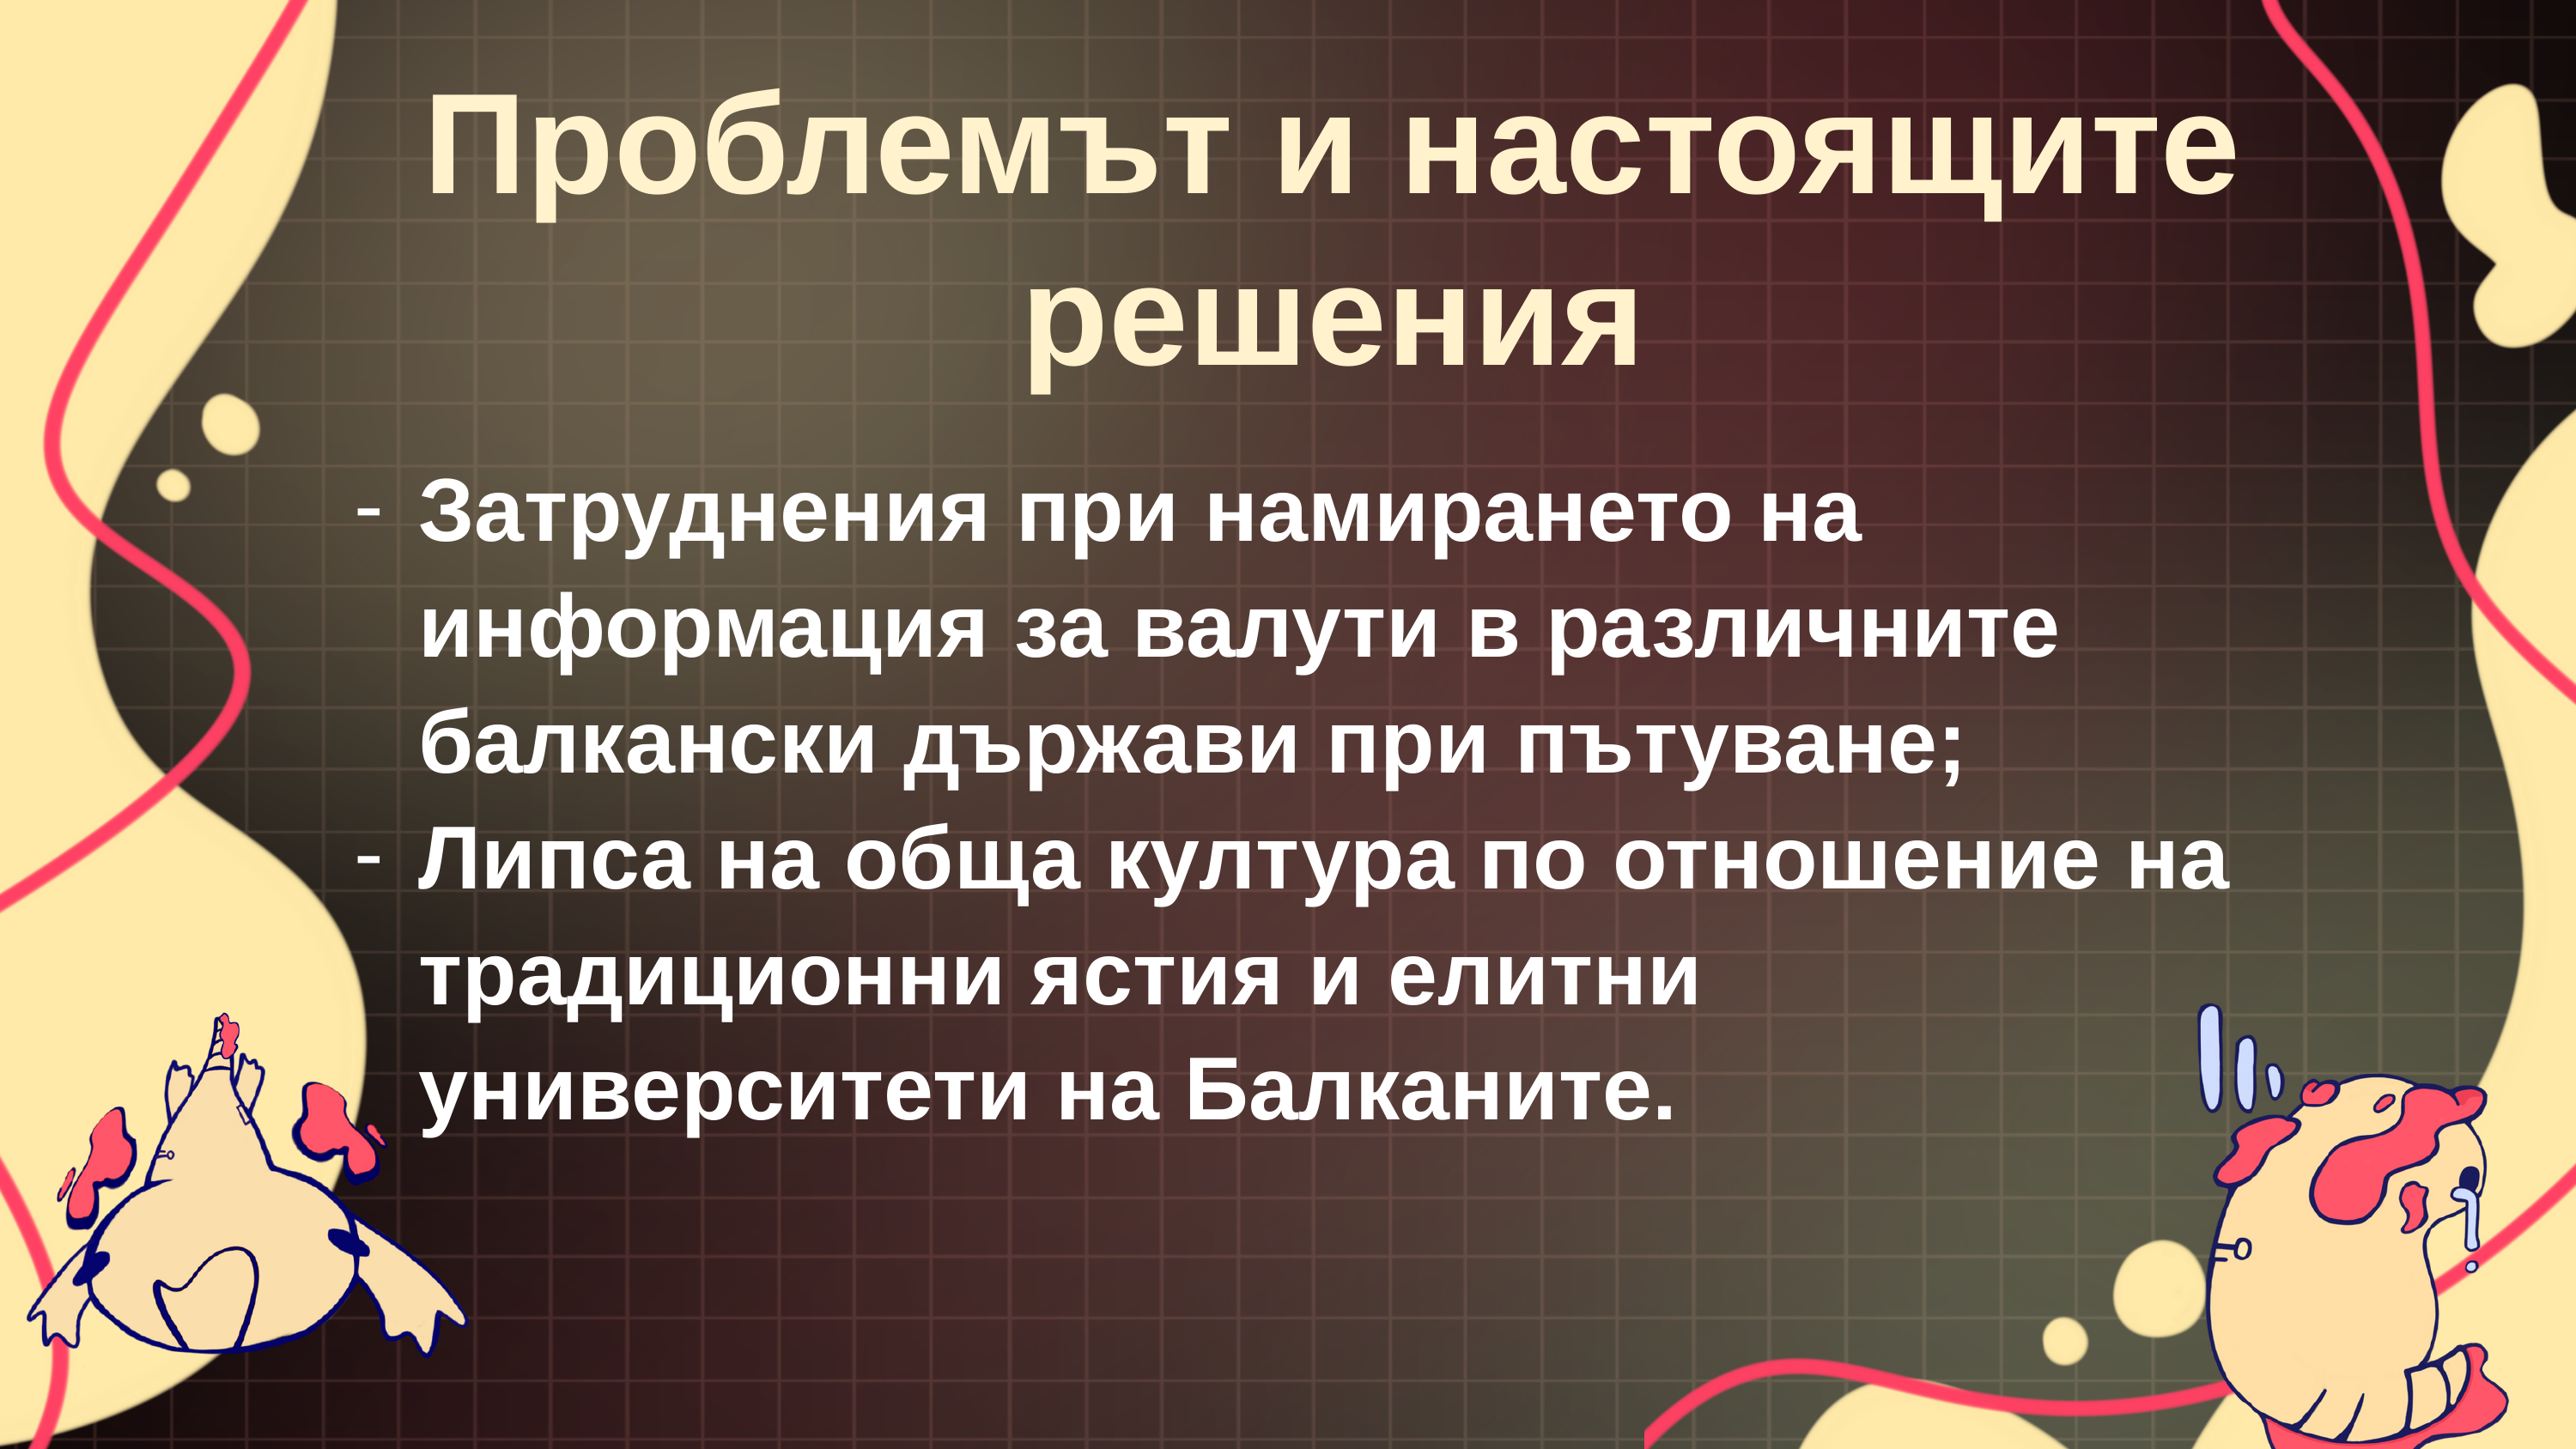

Проблемът и настоящите решения
Затруднения при намирането на информация за валути в различните балкански държави при пътуване;
Липса на обща култура по отношение на традиционни ястия и елитни университети на Балканите.